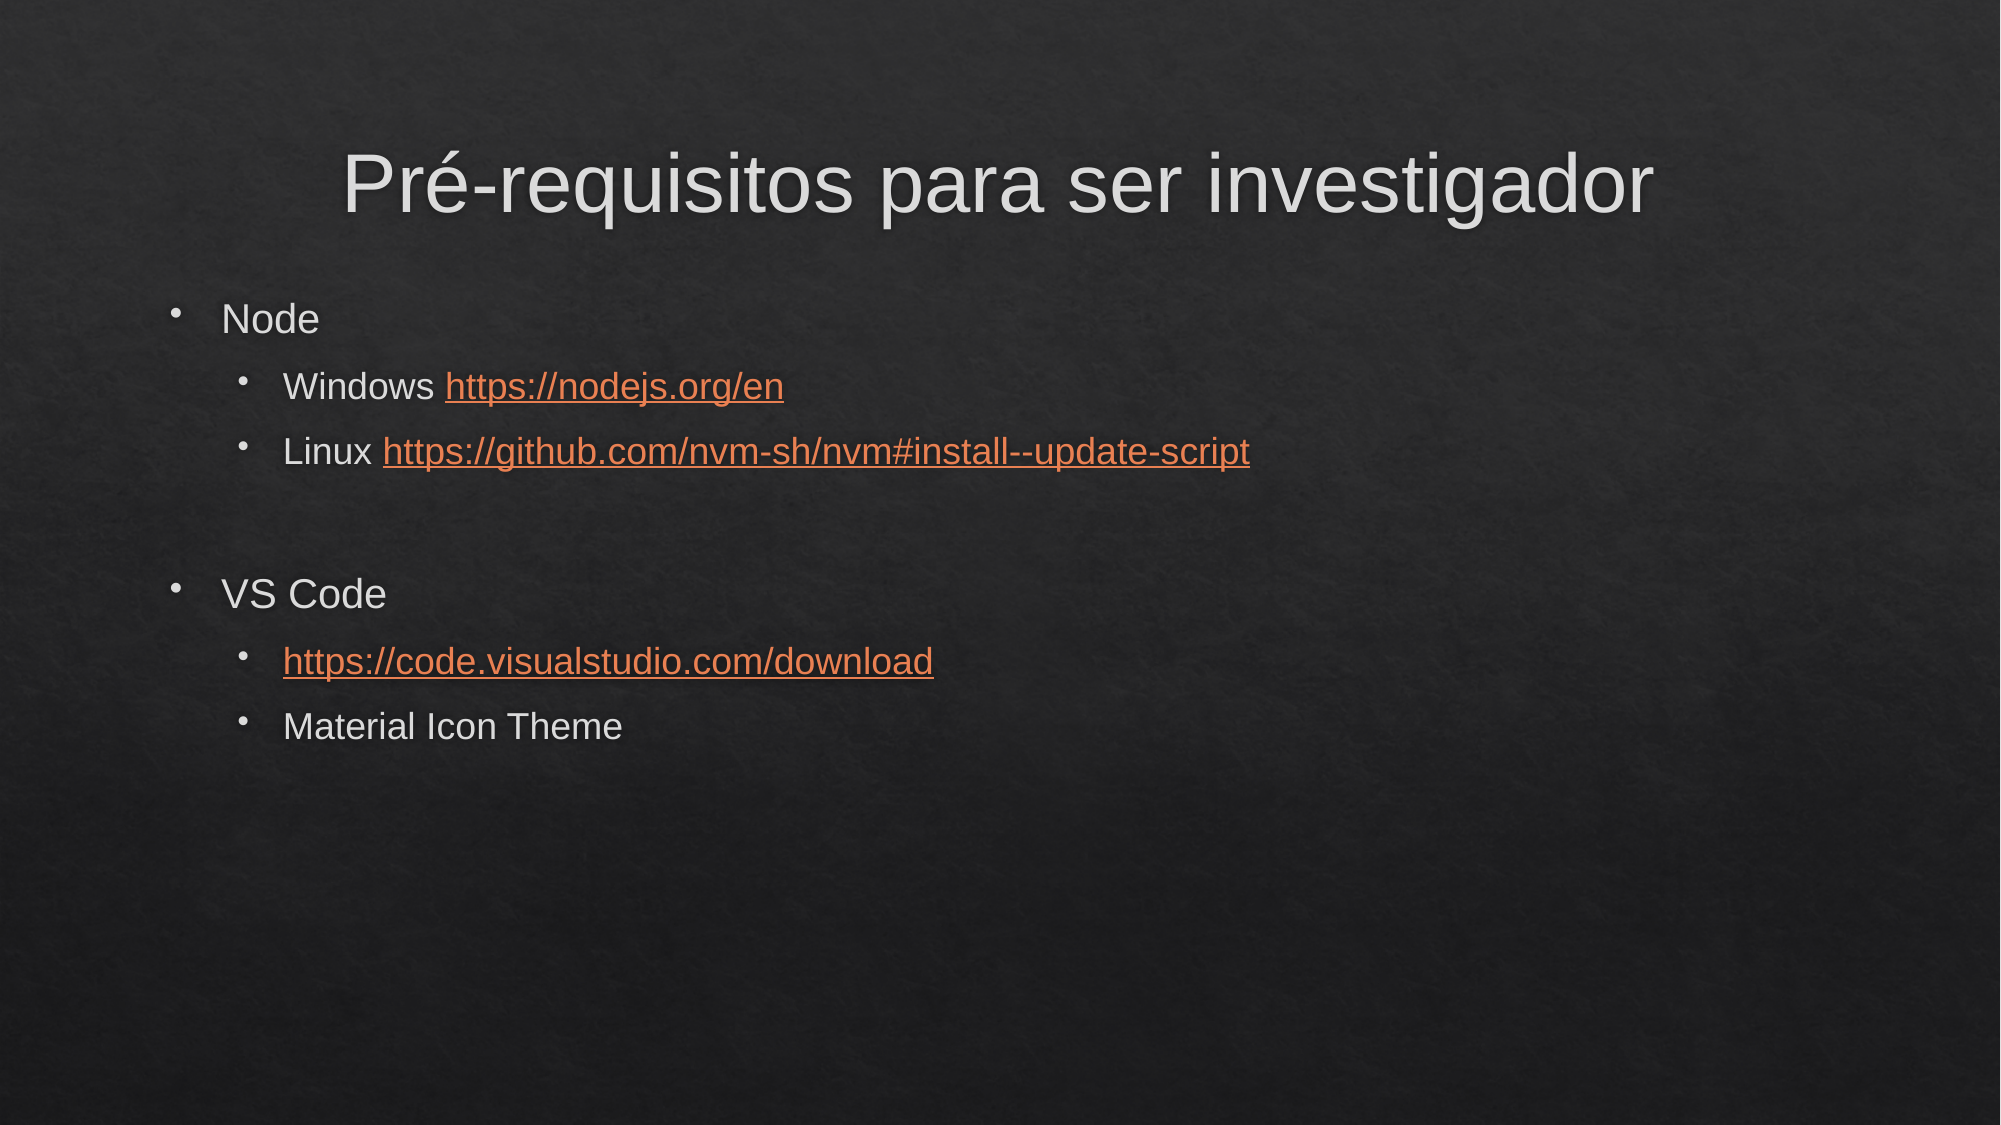

# Pré-requisitos para ser investigador
Node
Windows https://nodejs.org/en
Linux https://github.com/nvm-sh/nvm#install--update-script

VS Code
https://code.visualstudio.com/download
Material Icon Theme